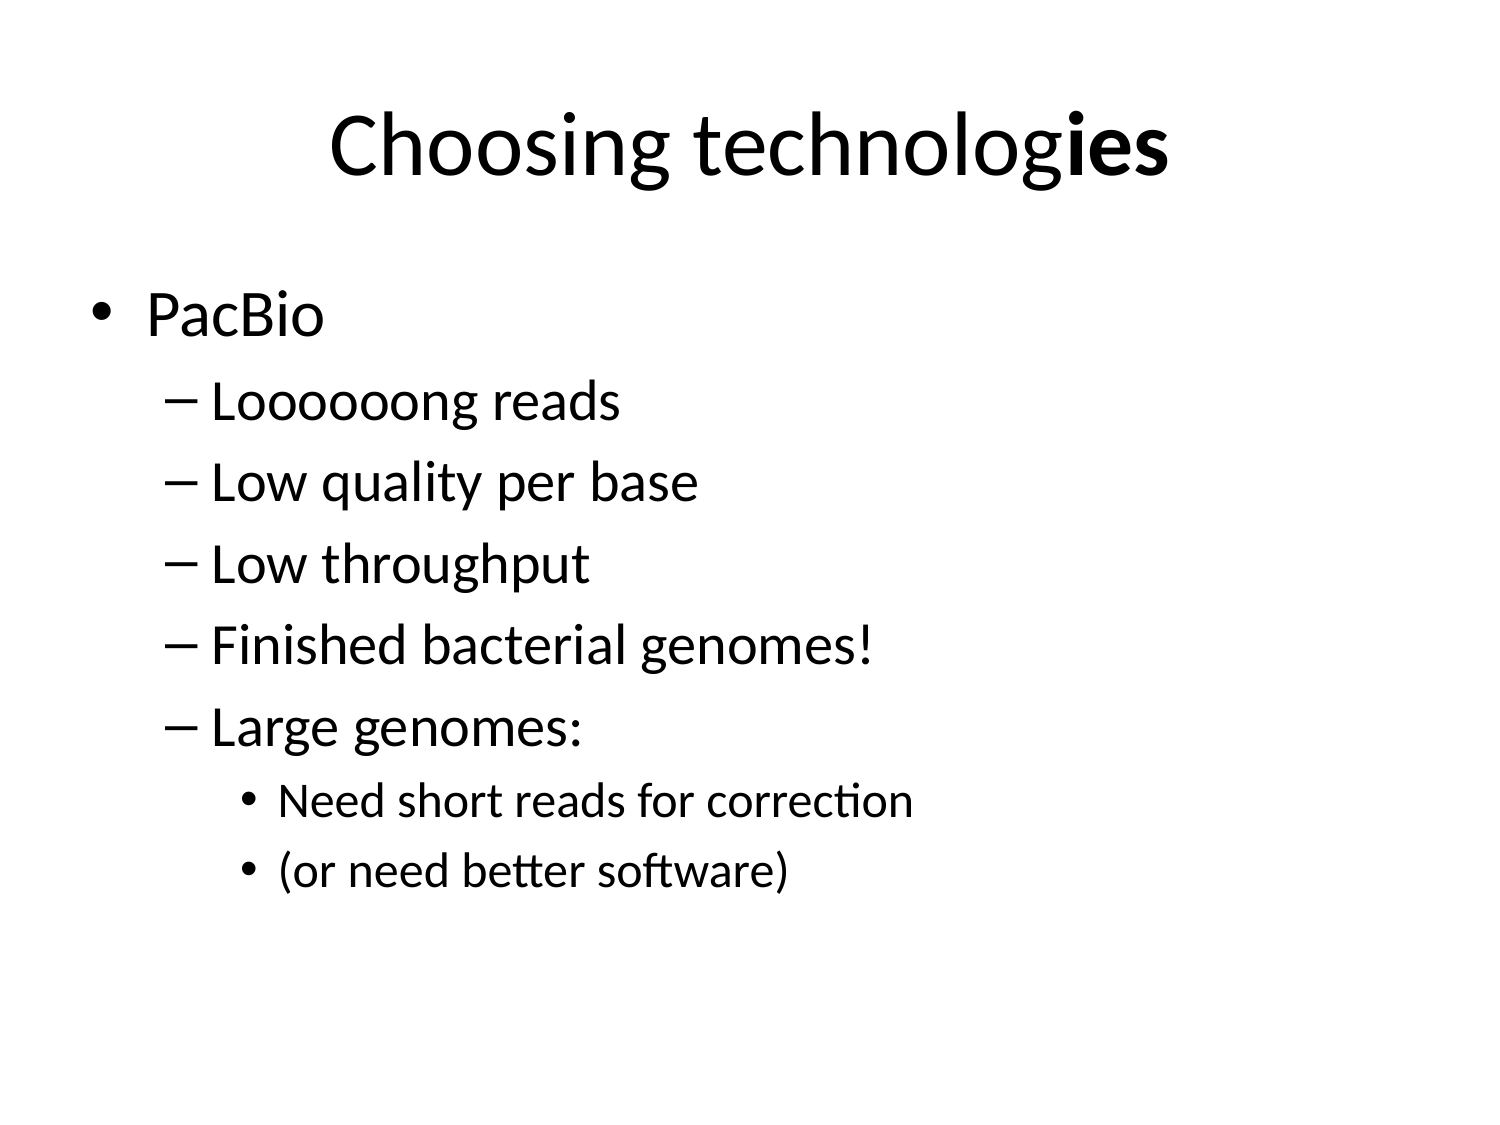

# Choosing technologies
PacBio
Loooooong reads
Low quality per base
Low throughput
Finished bacterial genomes!
Large genomes:
Need short reads for correction
(or need better software)